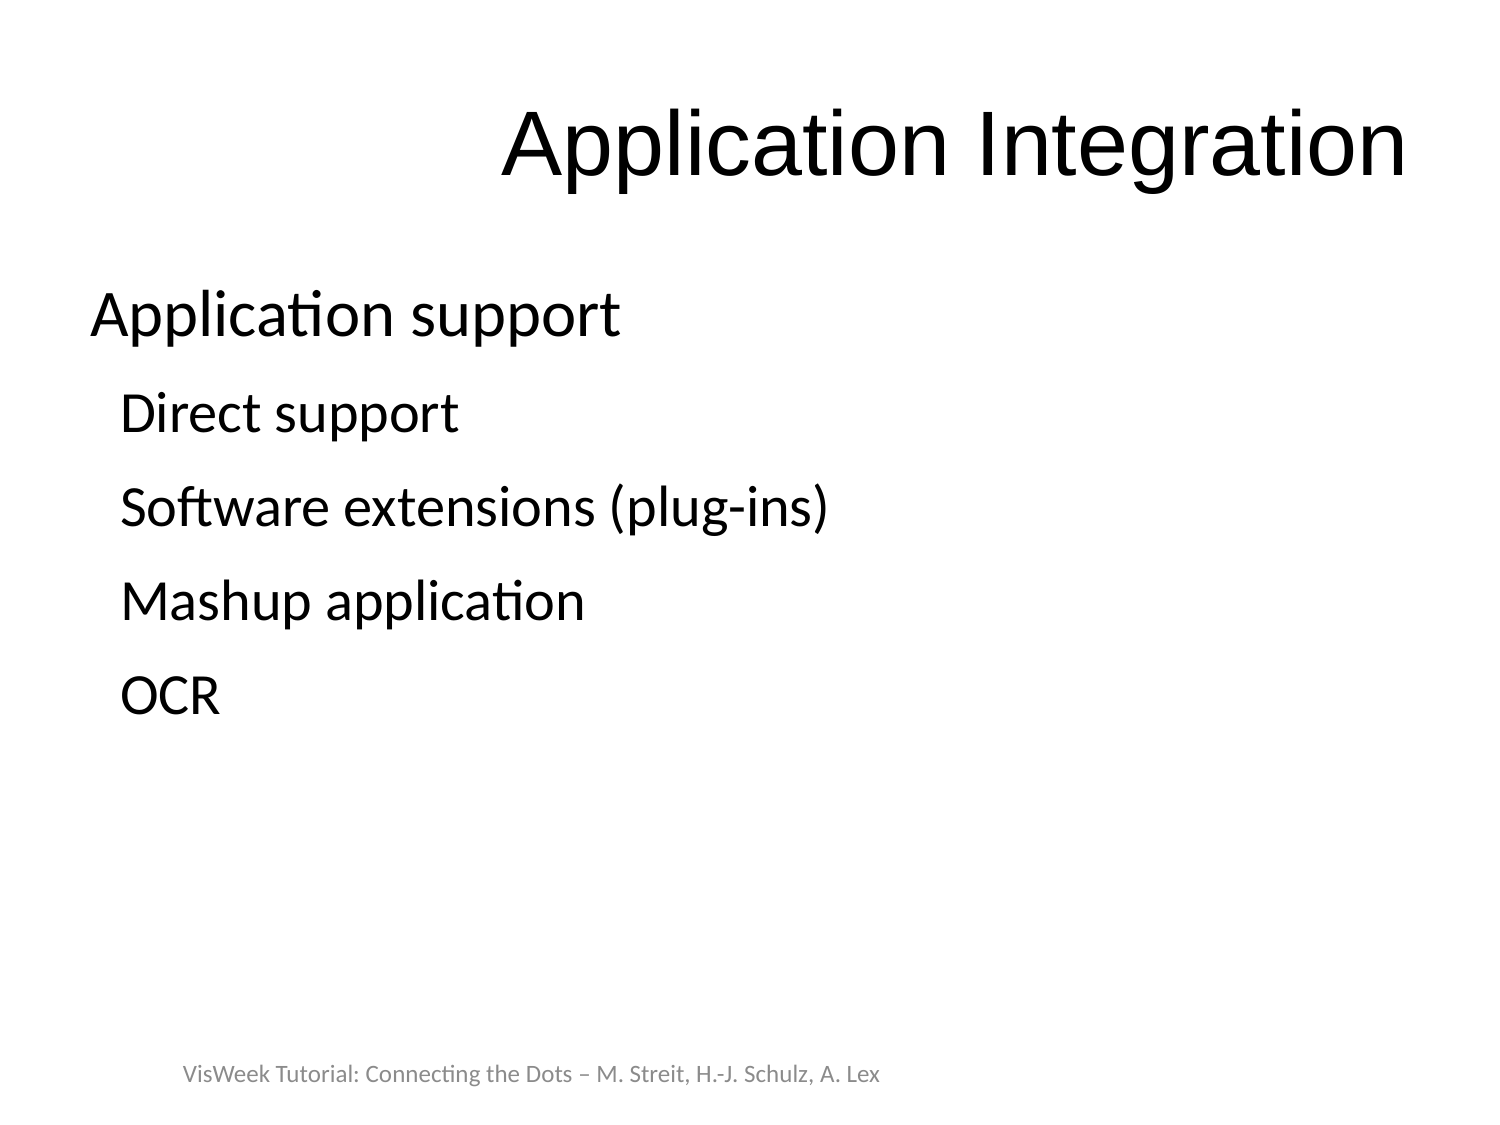

# Application Integration

Application support
Direct support
Software extensions (plug-ins)
Mashup application
OCR‏

VisWeek Tutorial: Connecting the Dots – M. Streit, H.-J. Schulz, A. Lex